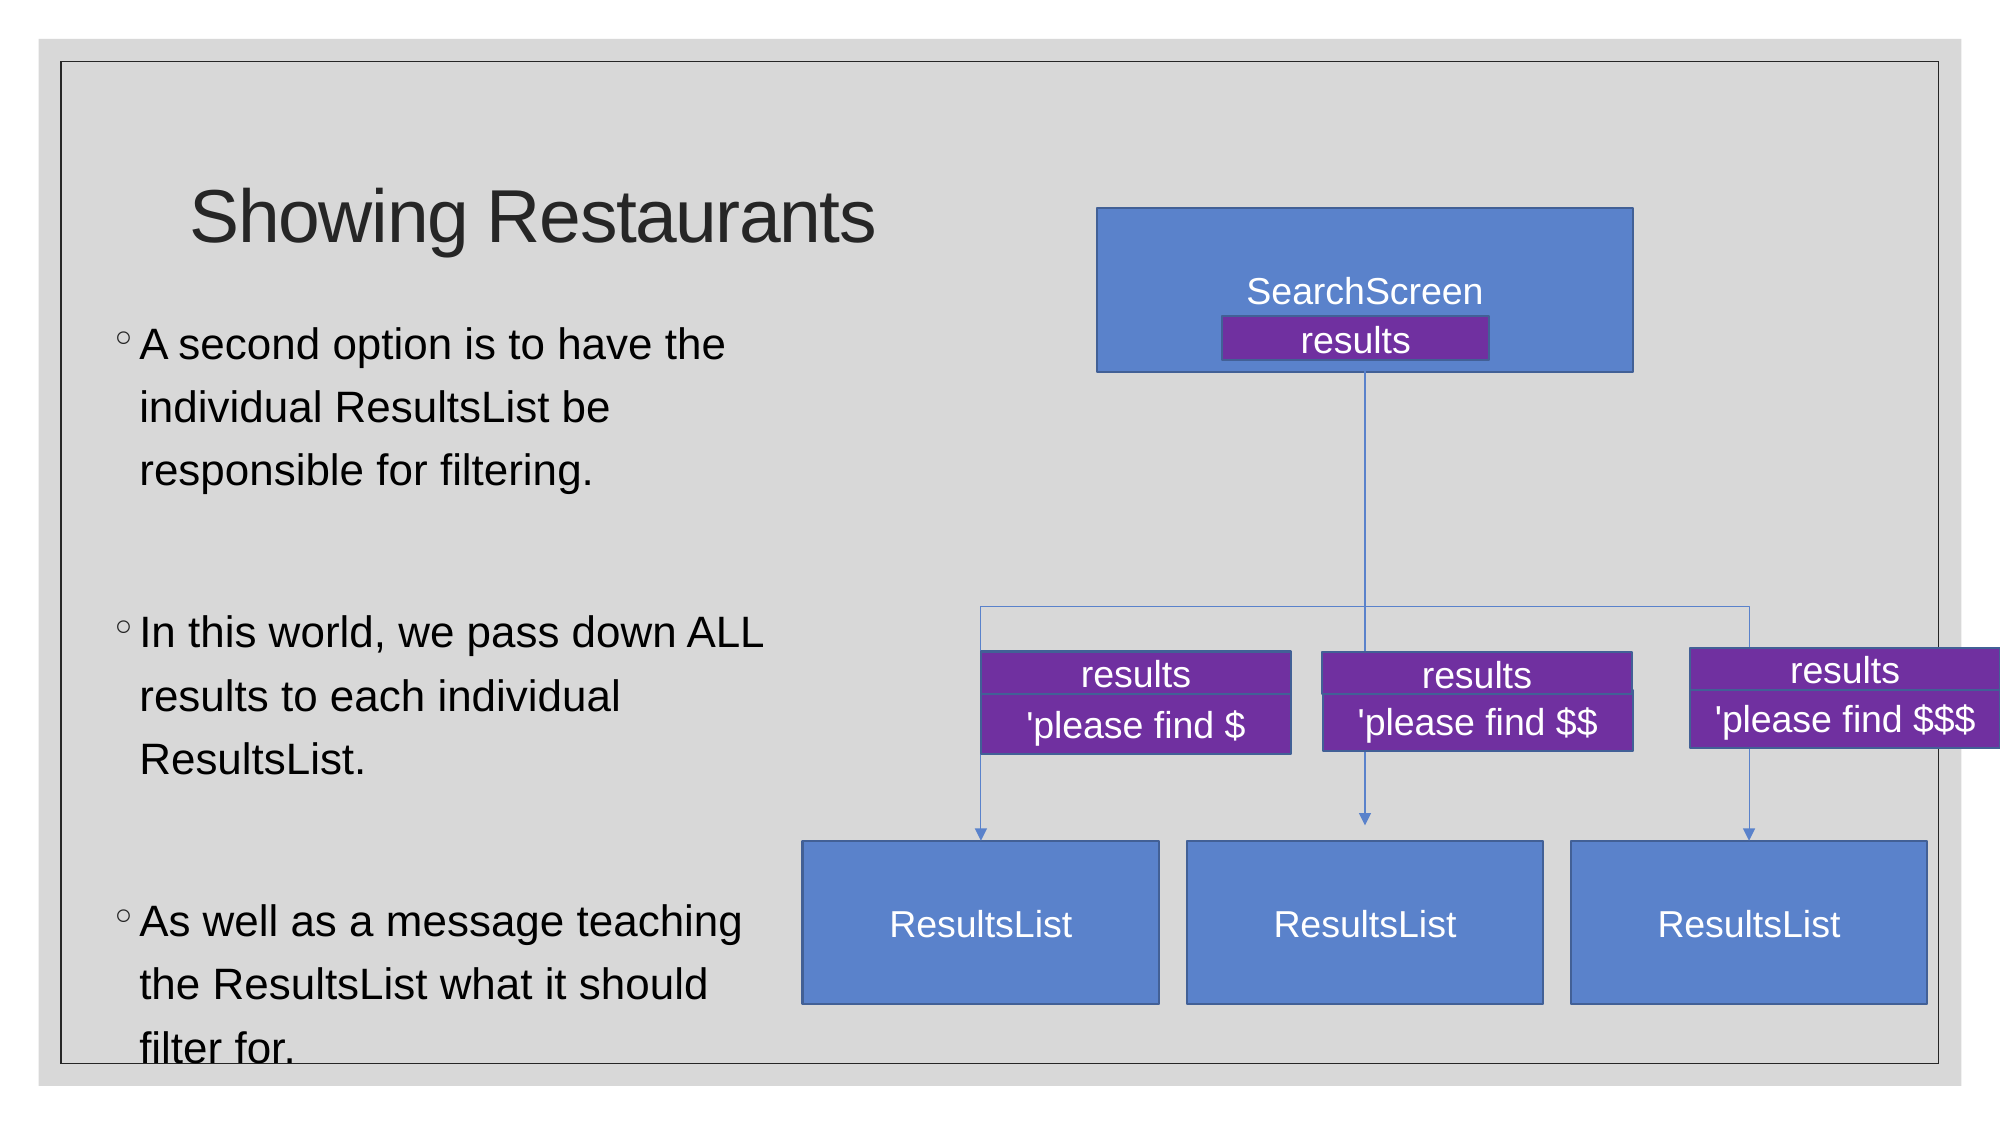

# Showing Restaurants
SearchScreen
results
'please find $
ResultsList
ResultsList
ResultsList
A second option is to have the individual ResultsList be responsible for filtering.

In this world, we pass down ALL results to each individual ResultsList.

As well as a message teaching the ResultsList what it should filter for.

results
results
results
'please find $$$
'please find $$